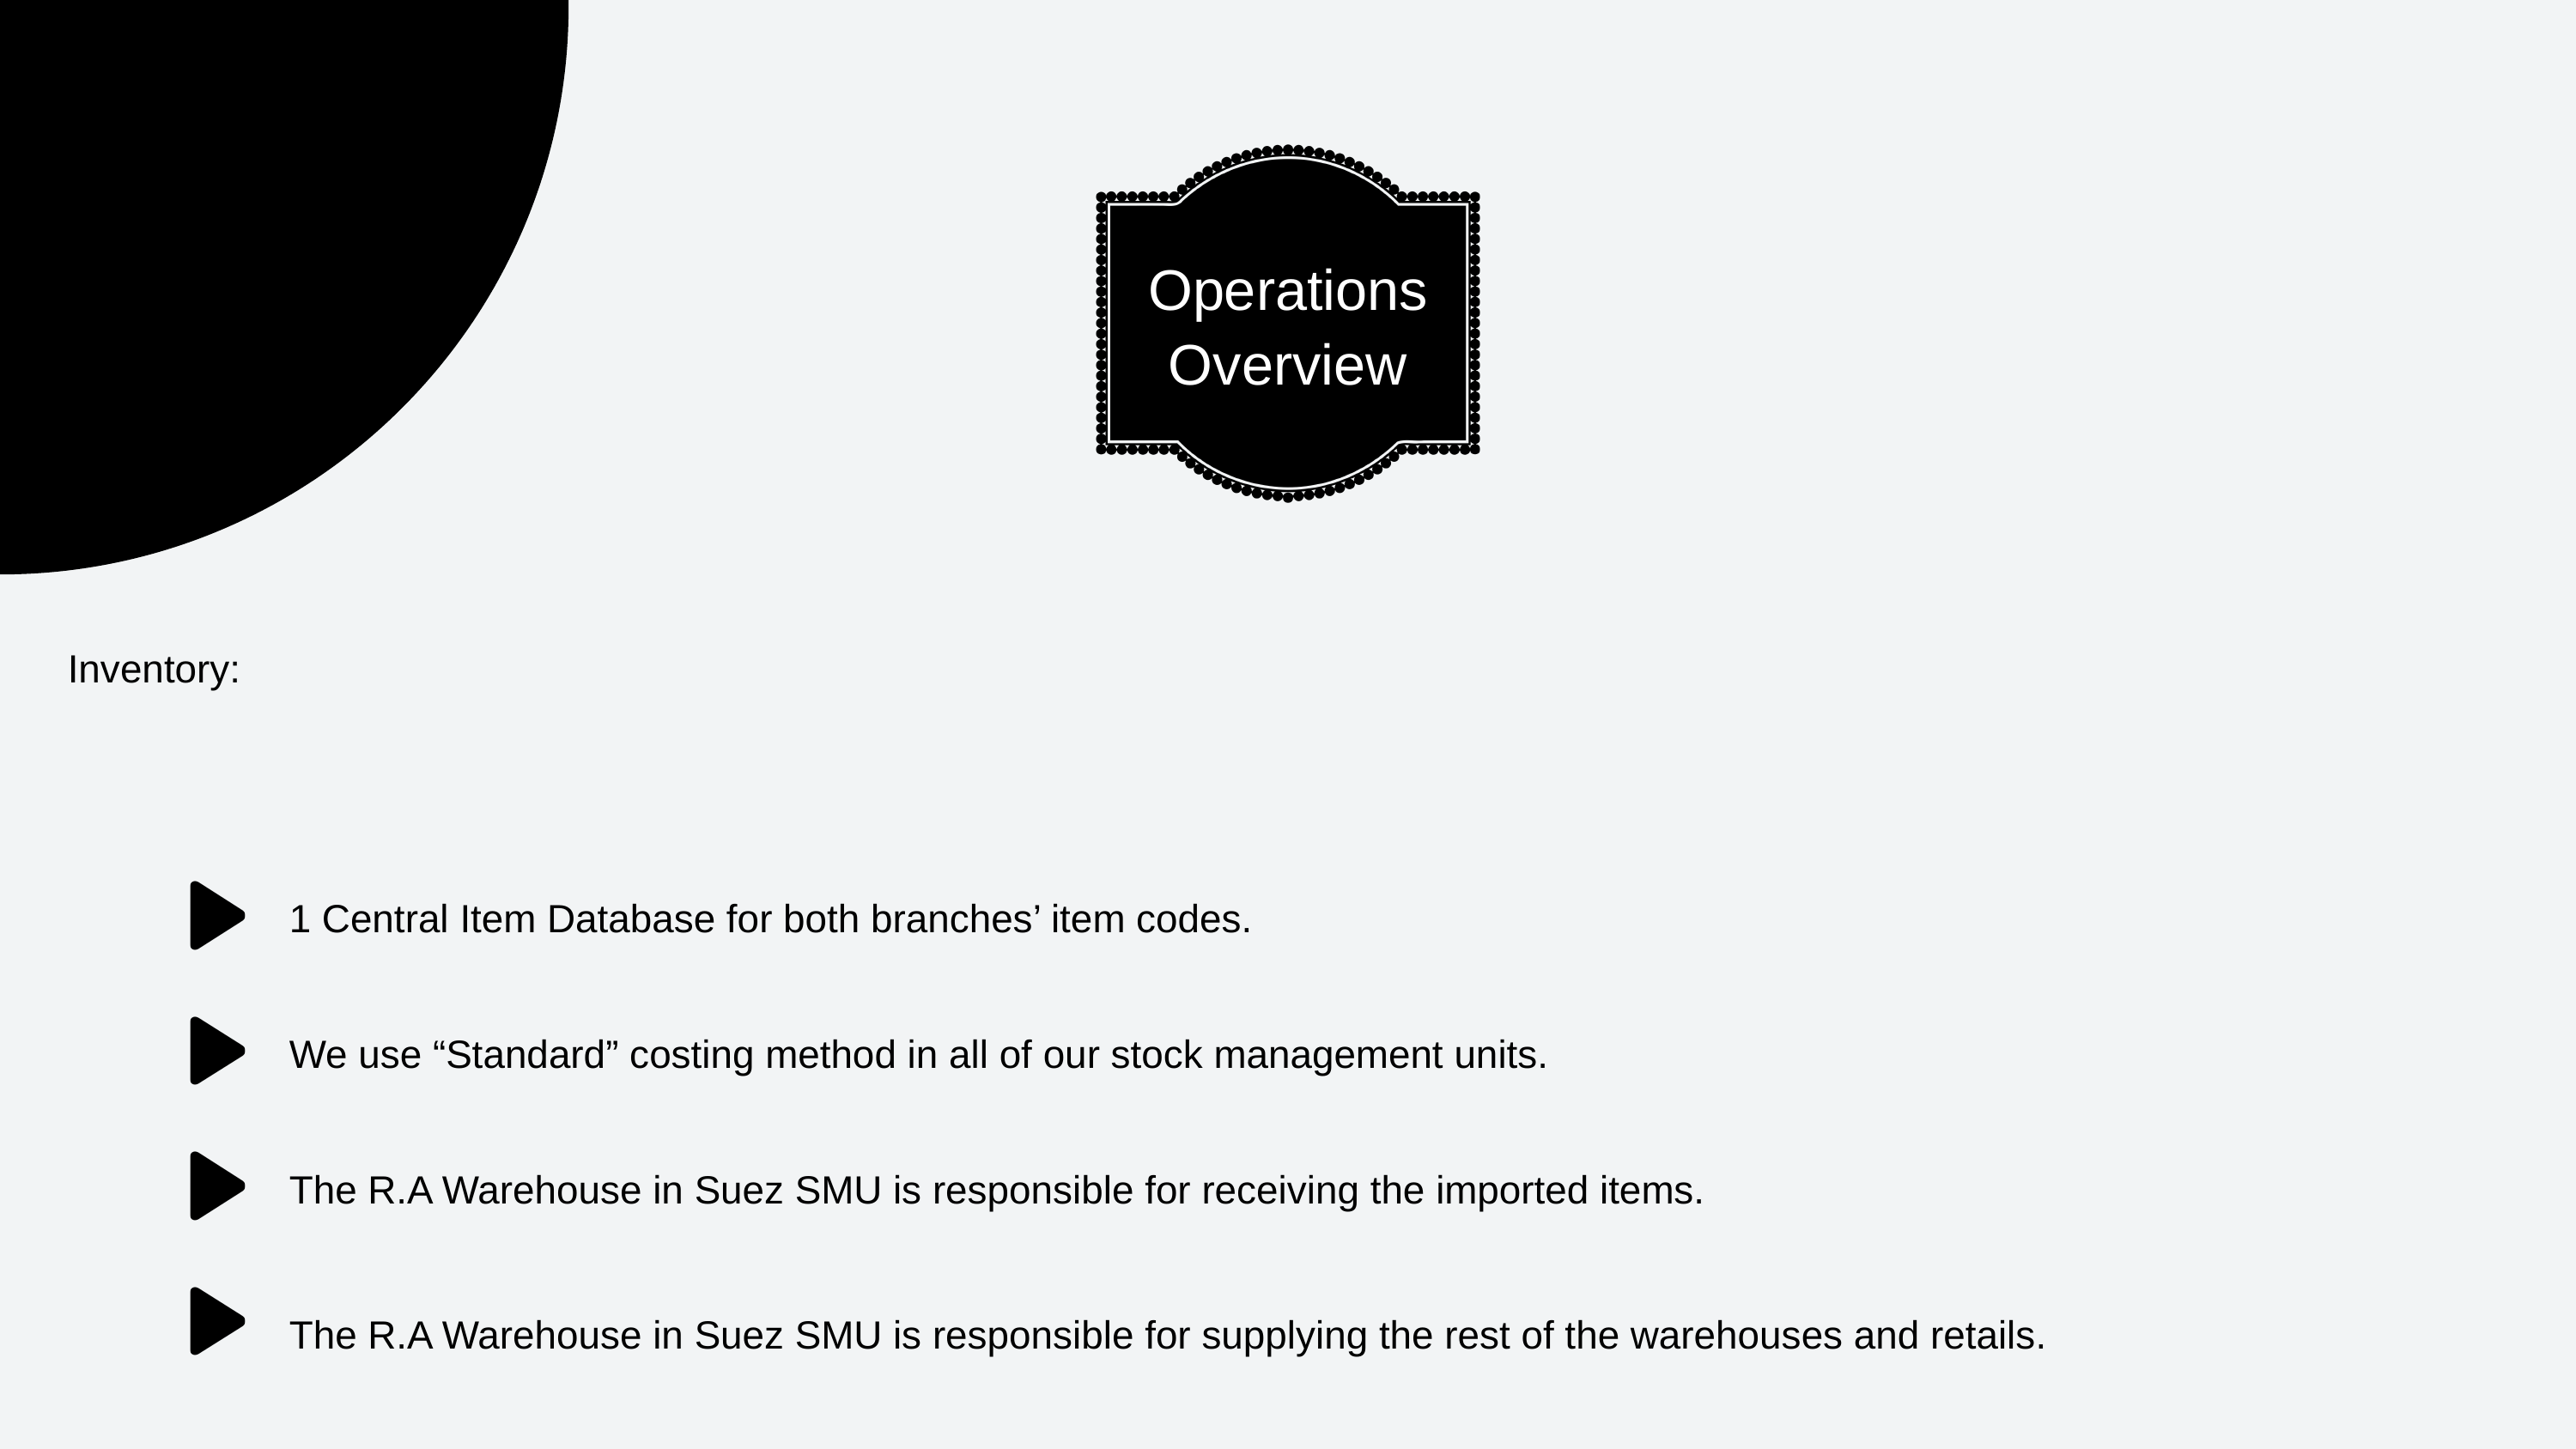

Operations Overview
Inventory:

1 Central Item Database for both branches’ item codes.

We use “Standard” costing method in all of our stock management units.

The R.A Warehouse in Suez SMU is responsible for receiving the imported items.

The R.A Warehouse in Suez SMU is responsible for supplying the rest of the warehouses and retails.